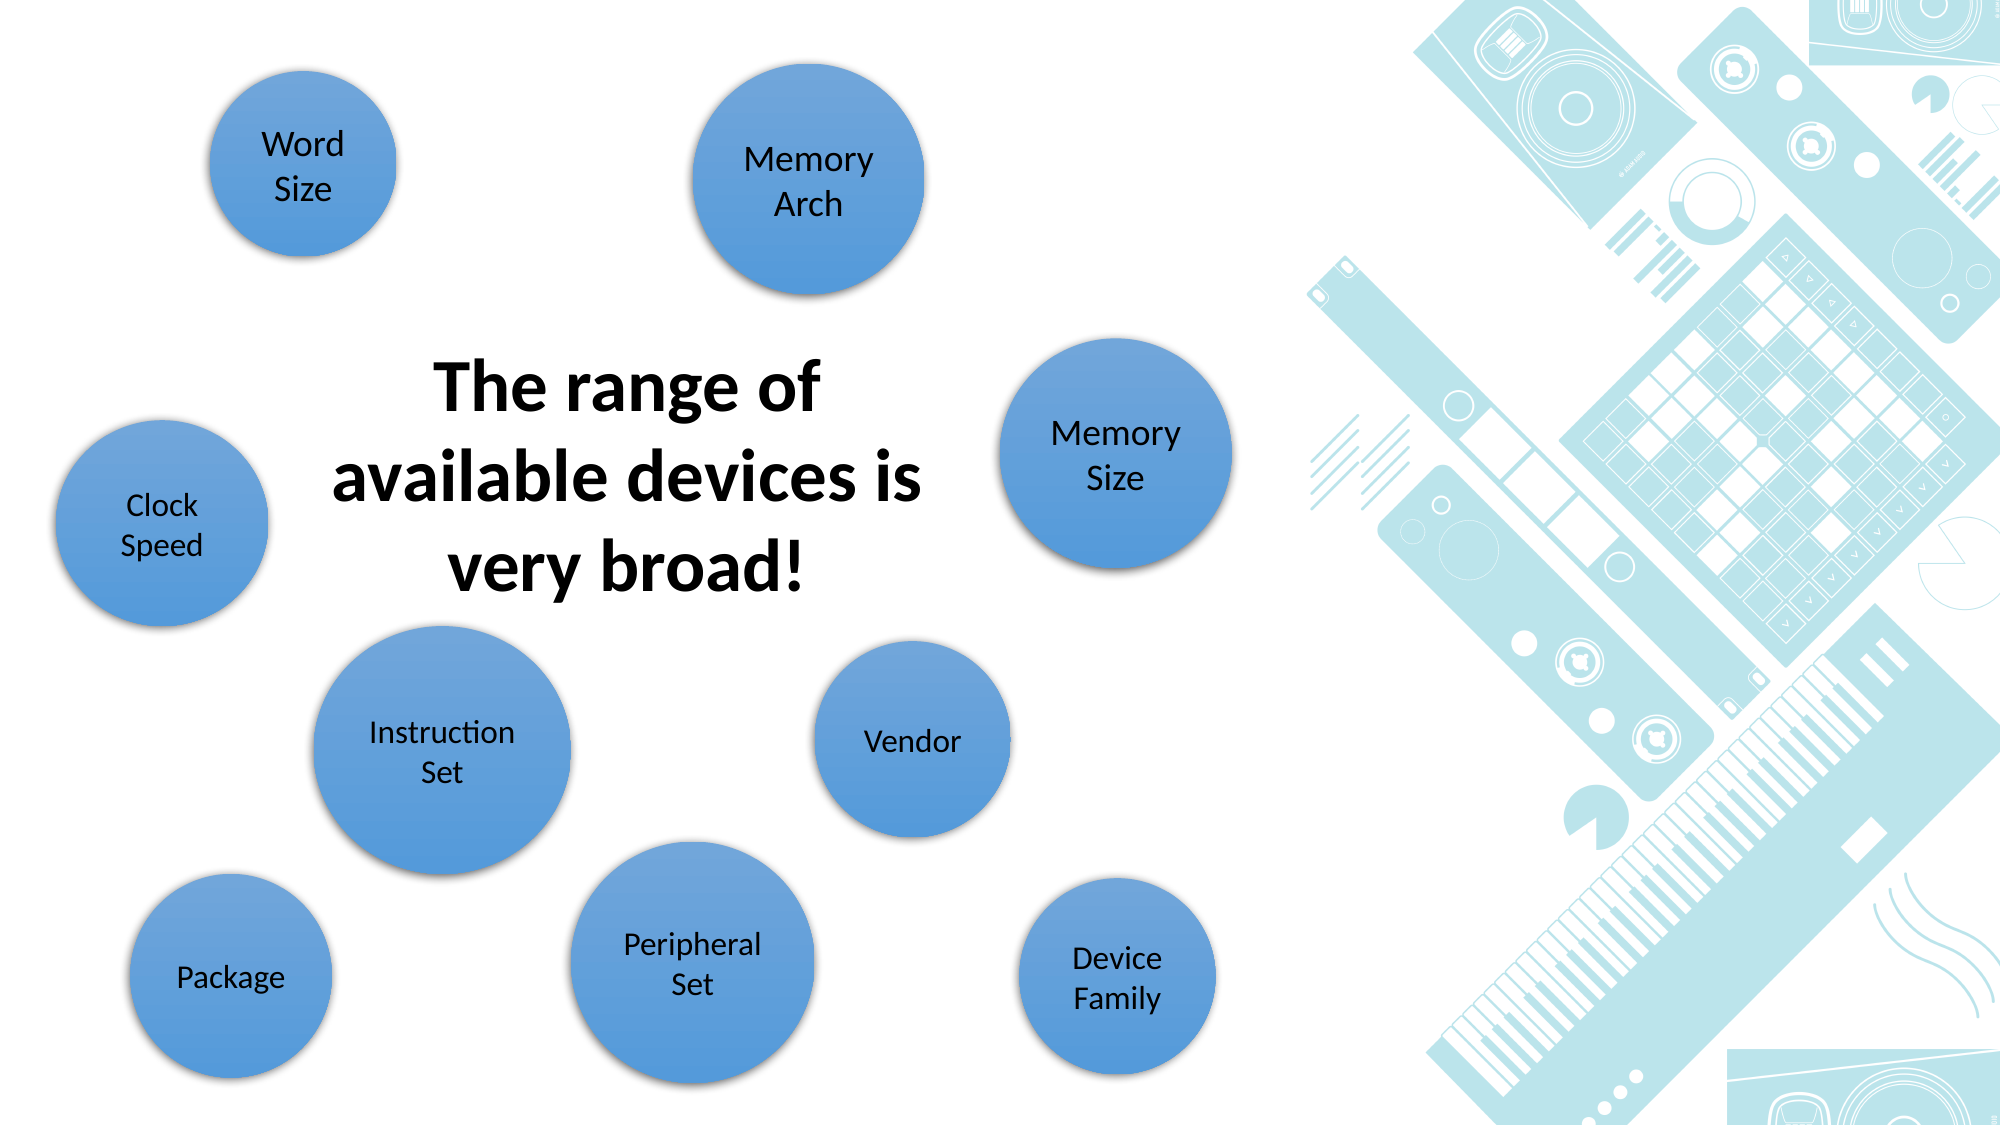

Memory Arch
Word Size
The range of available devices is very broad!
Memory Size
Clock Speed
Instruction Set
Vendor
Peripheral Set
Package
Device Family